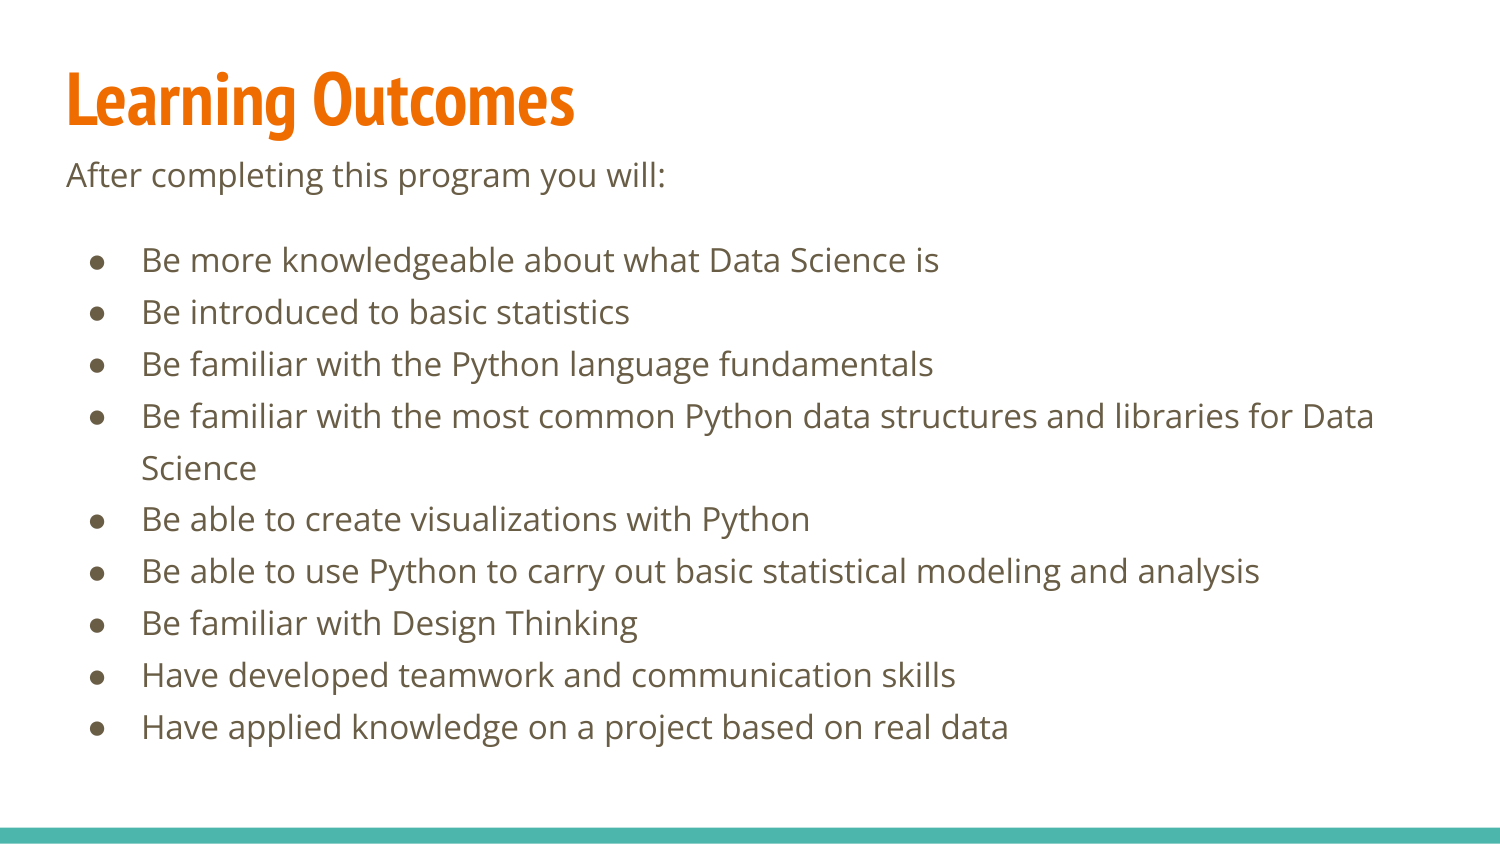

# Learning Outcomes
After completing this program you will:
Be more knowledgeable about what Data Science is
Be introduced to basic statistics
Be familiar with the Python language fundamentals
Be familiar with the most common Python data structures and libraries for Data Science
Be able to create visualizations with Python
Be able to use Python to carry out basic statistical modeling and analysis
Be familiar with Design Thinking
Have developed teamwork and communication skills
Have applied knowledge on a project based on real data